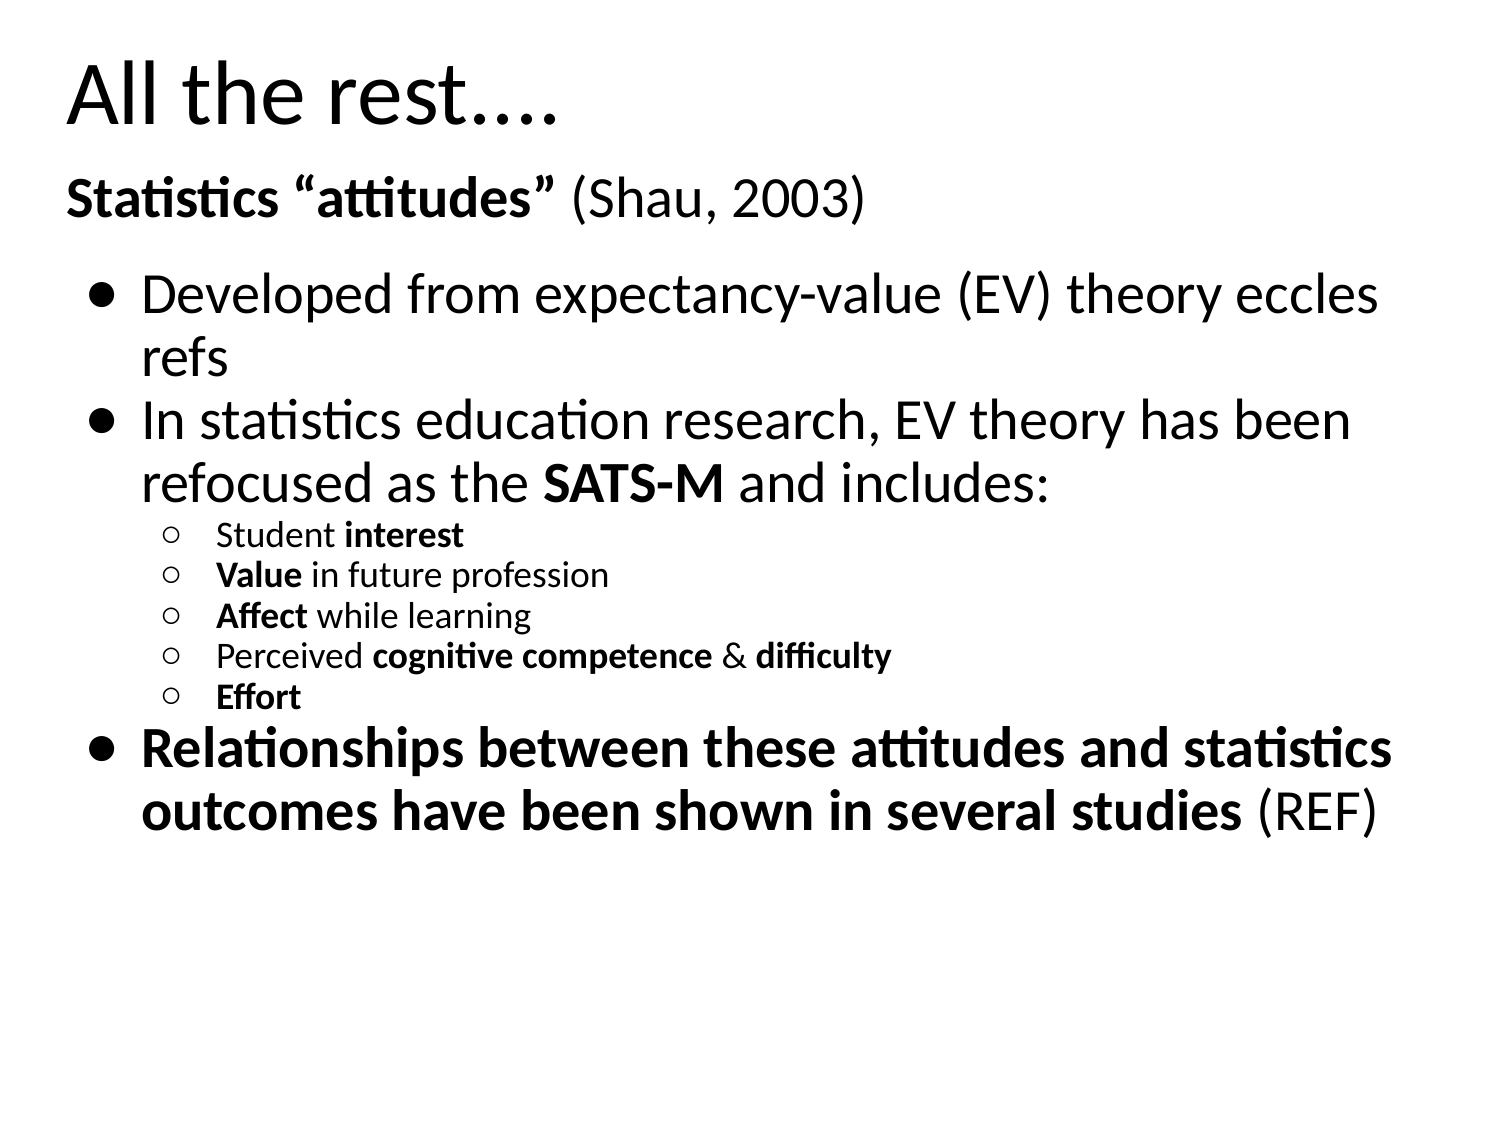

# All the rest....
Statistics “attitudes” (Shau, 2003)
Developed from expectancy-value (EV) theory eccles refs
In statistics education research, EV theory has been refocused as the SATS-M and includes:
Student interest
Value in future profession
Affect while learning
Perceived cognitive competence & difficulty
Effort
Relationships between these attitudes and statistics outcomes have been shown in several studies (REF)